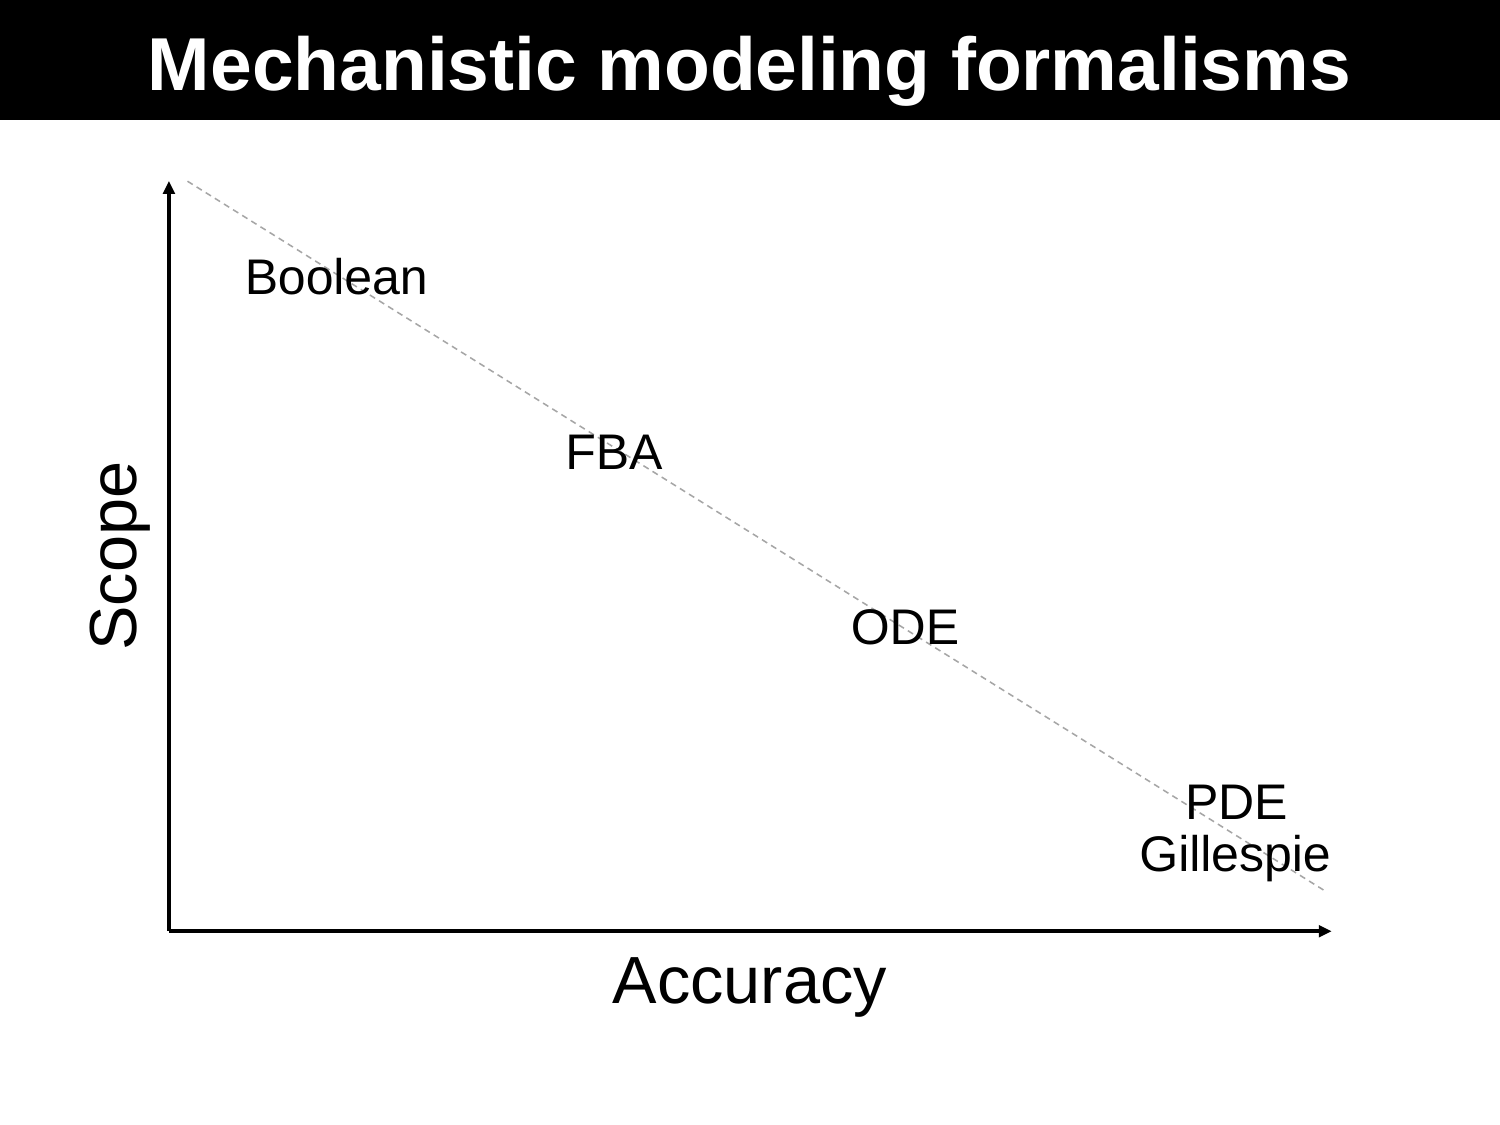

# Mechanistic modeling formalisms
Boolean
FBA
Scope
ODE
PDE
Gillespie
Accuracy